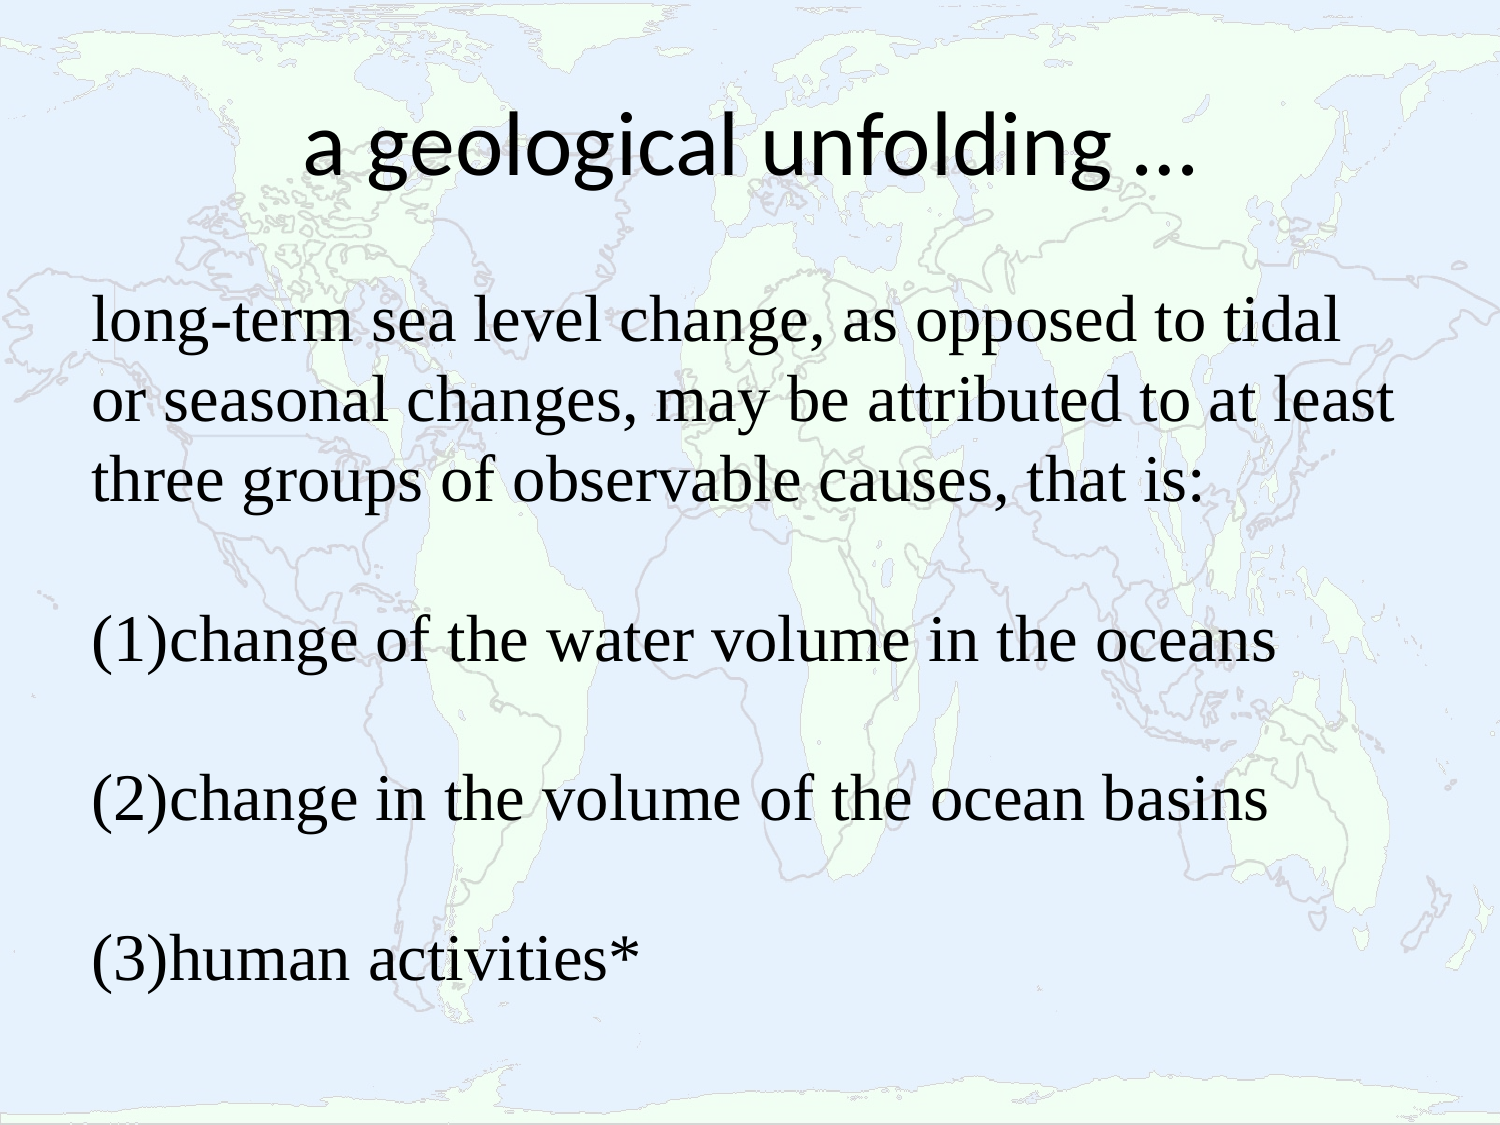

# a geological unfolding …
long-term sea level change, as opposed to tidal or seasonal changes, may be attributed to at least three groups of observable causes, that is:

change of the water volume in the oceans

change in the volume of the ocean basins

human activities*